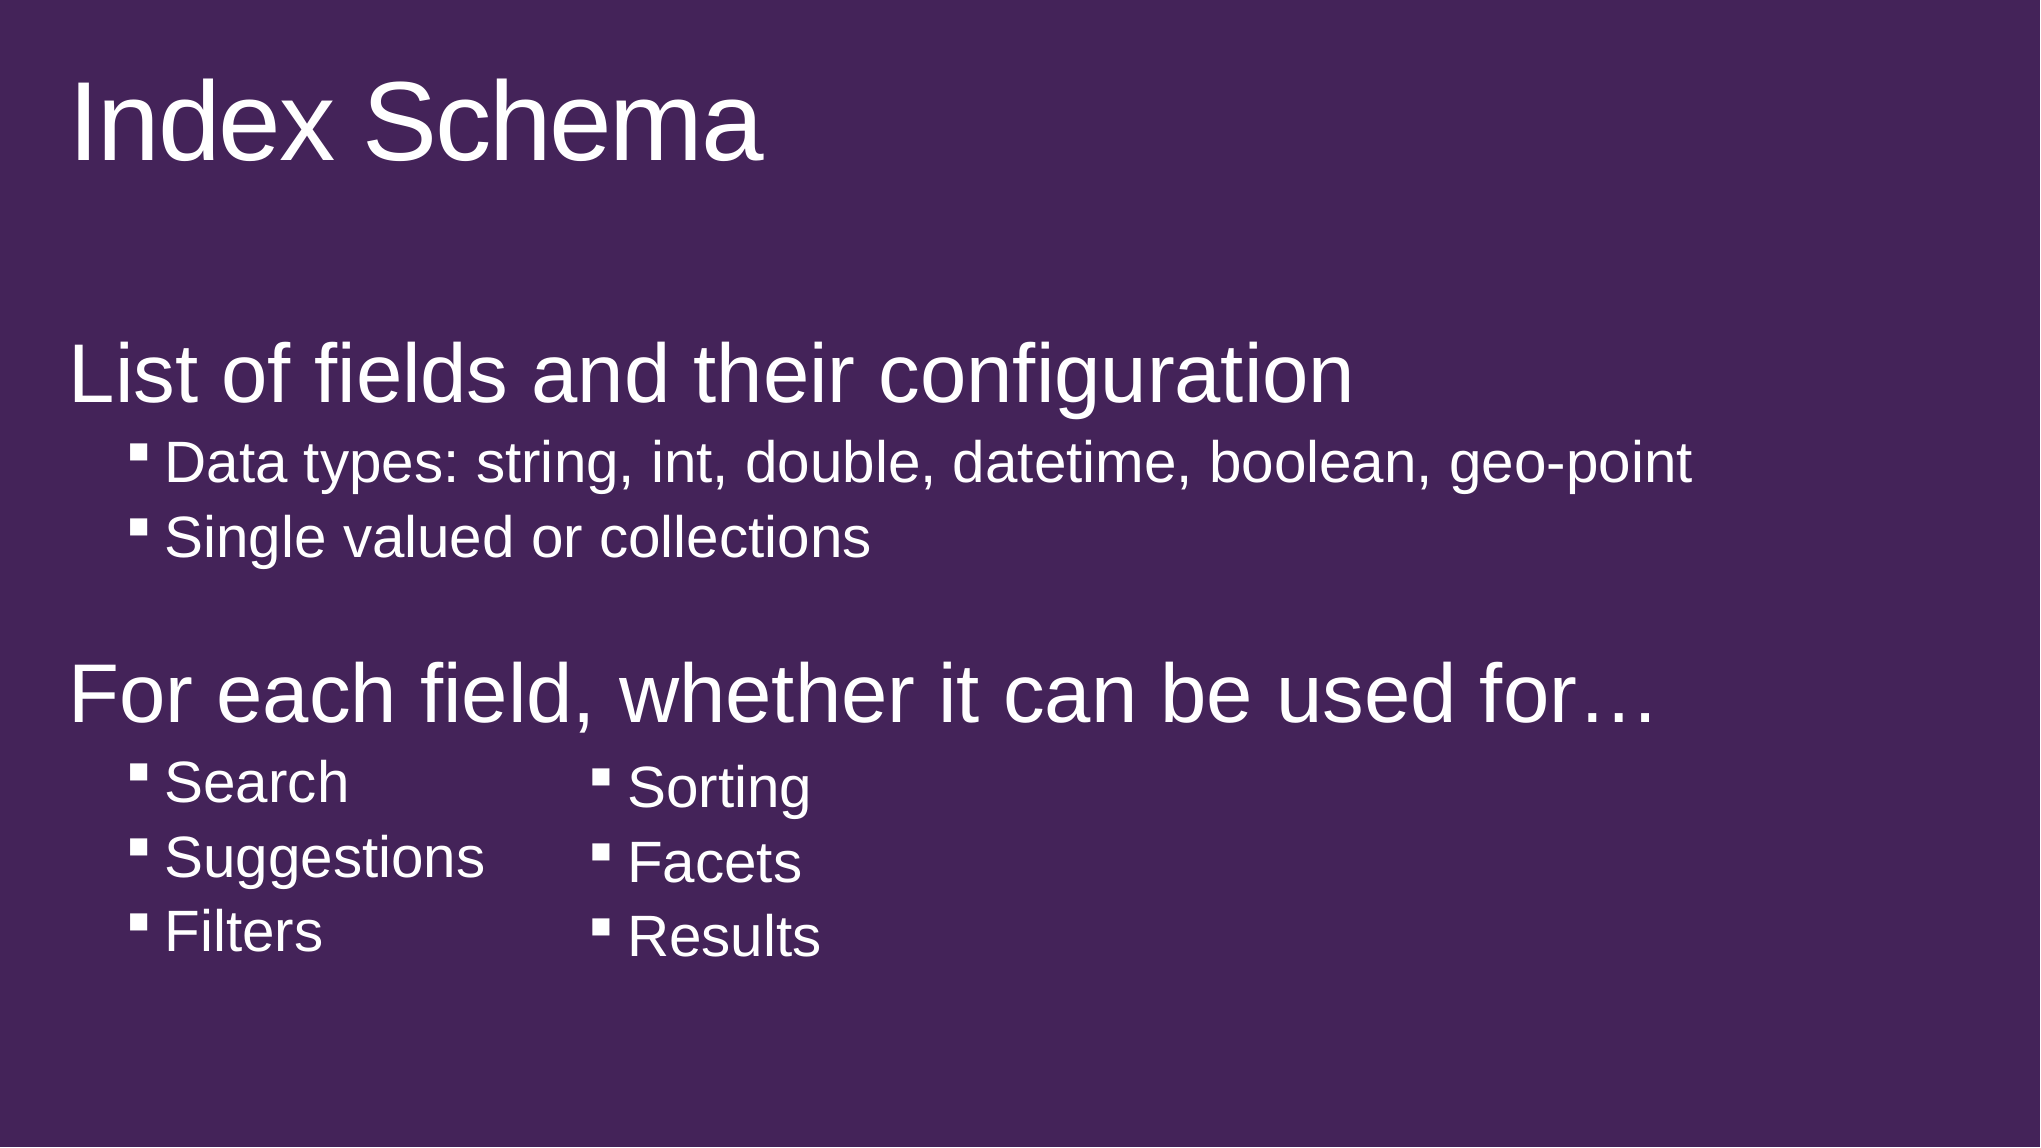

# Index Schema

List of fields and their configuration
Data types: string, int, double, datetime, boolean, geo-point
Single valued or collections

For each field, whether it can be used for…
Search
Suggestions
Filters
Sorting
Facets
Results